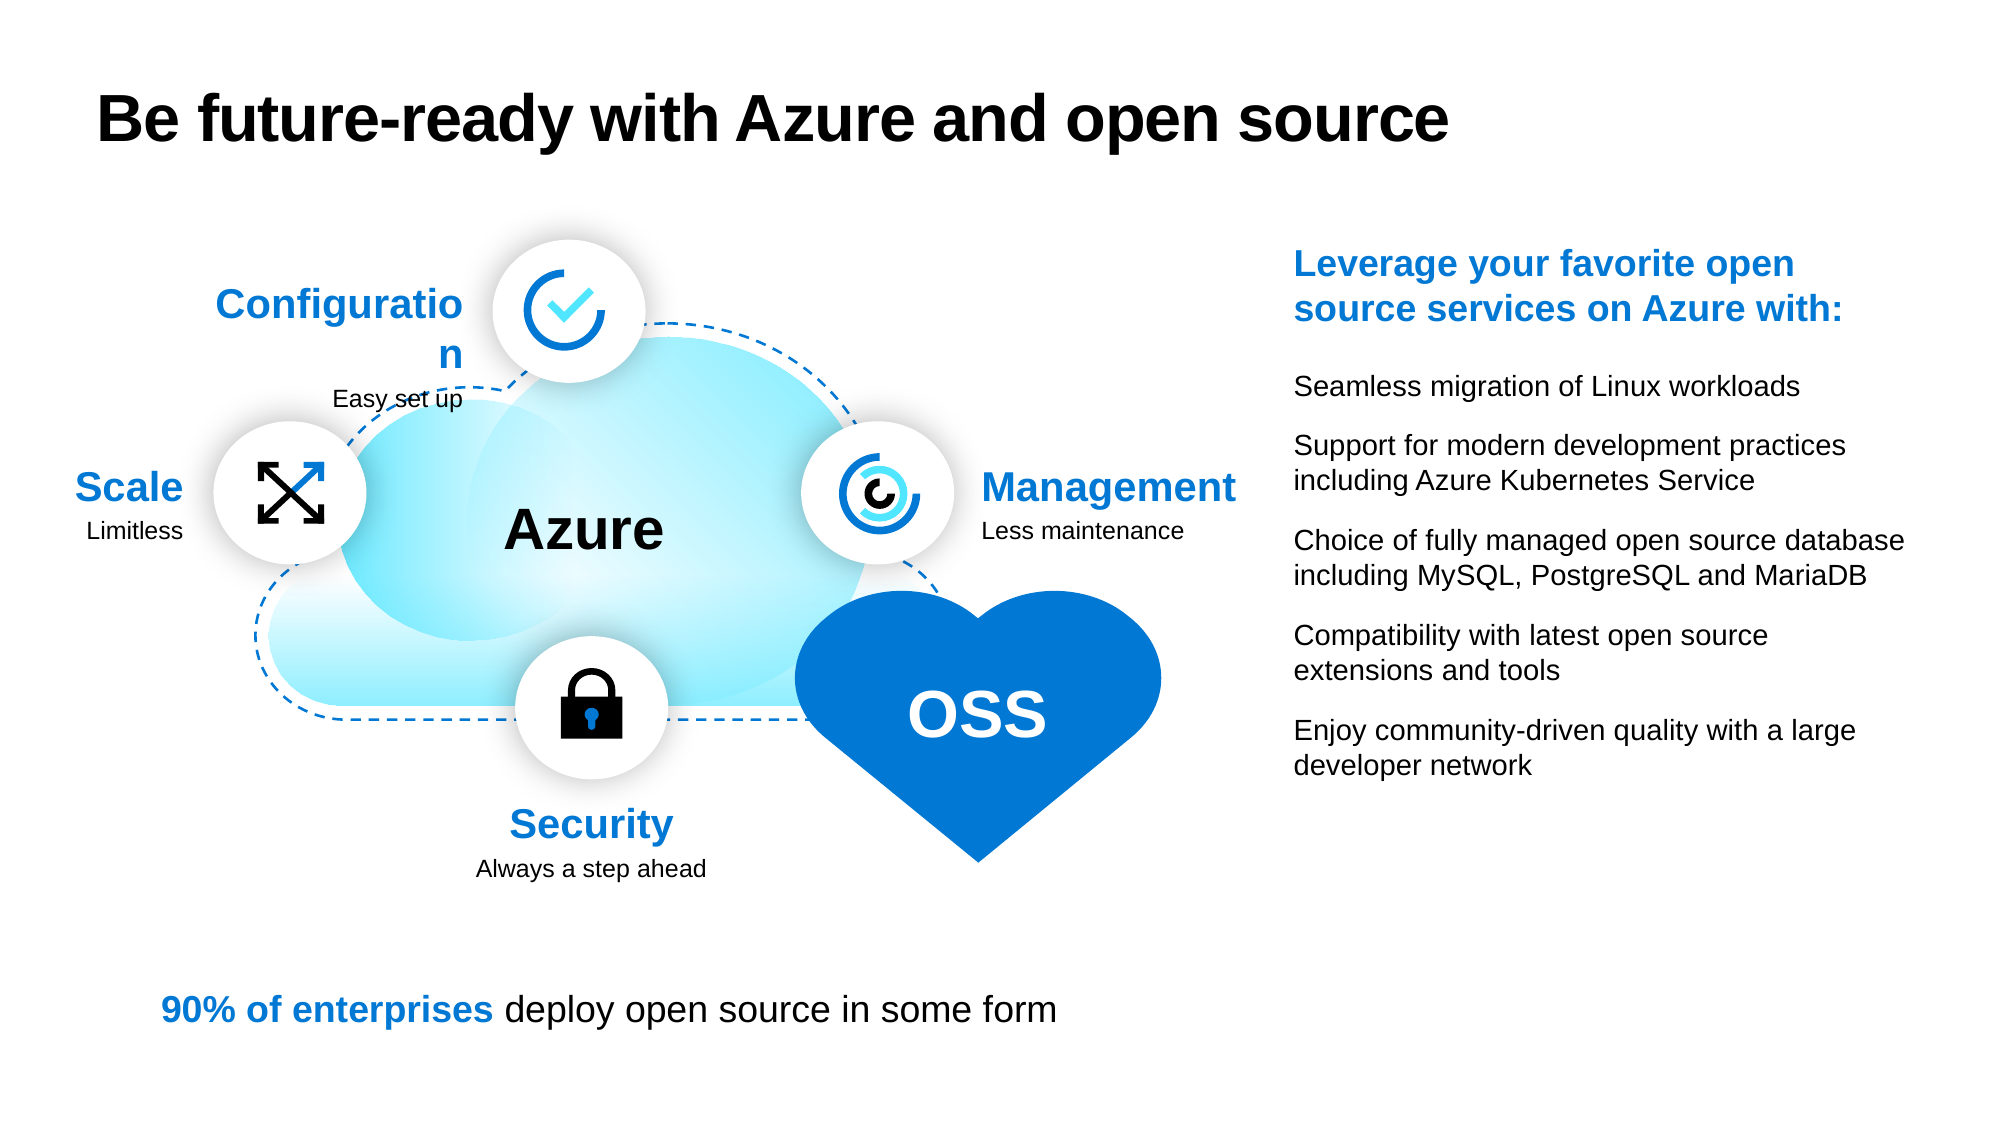

# Be future-ready with Azure and open source
Leverage your favorite open source services on Azure with:
Seamless migration of Linux workloads
Support for modern development practices including Azure Kubernetes Service
Choice of fully managed open source database including MySQL, PostgreSQL and MariaDB
Compatibility with latest open source extensions and tools
Enjoy community-driven quality with a large developer network

Configuration
Easy set up

Scale
Limitless
Management
Less maintenance

Security
Always a step ahead
Azure

OSS

90% of enterprises deploy open source in some form